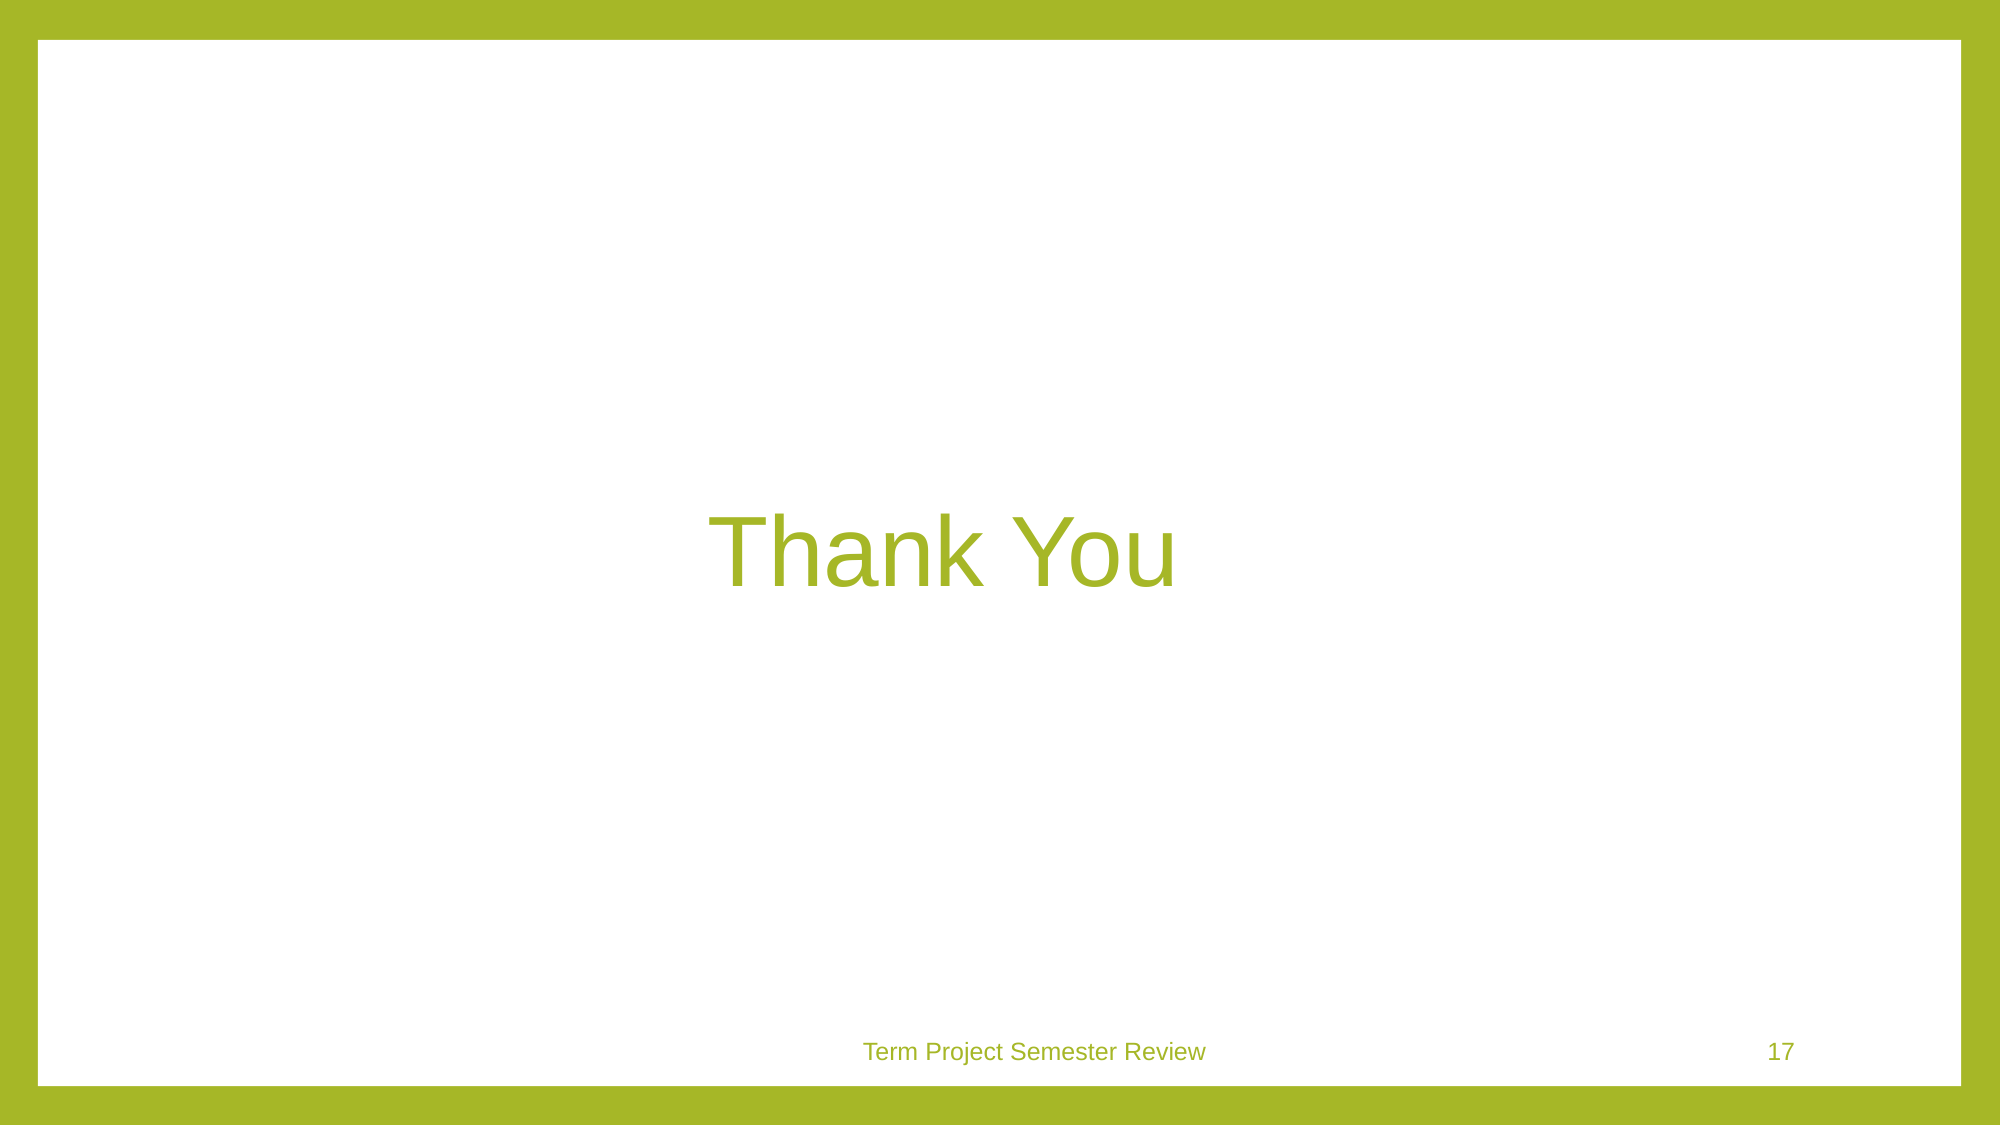

# Thank You
Term Project Semester Review
17